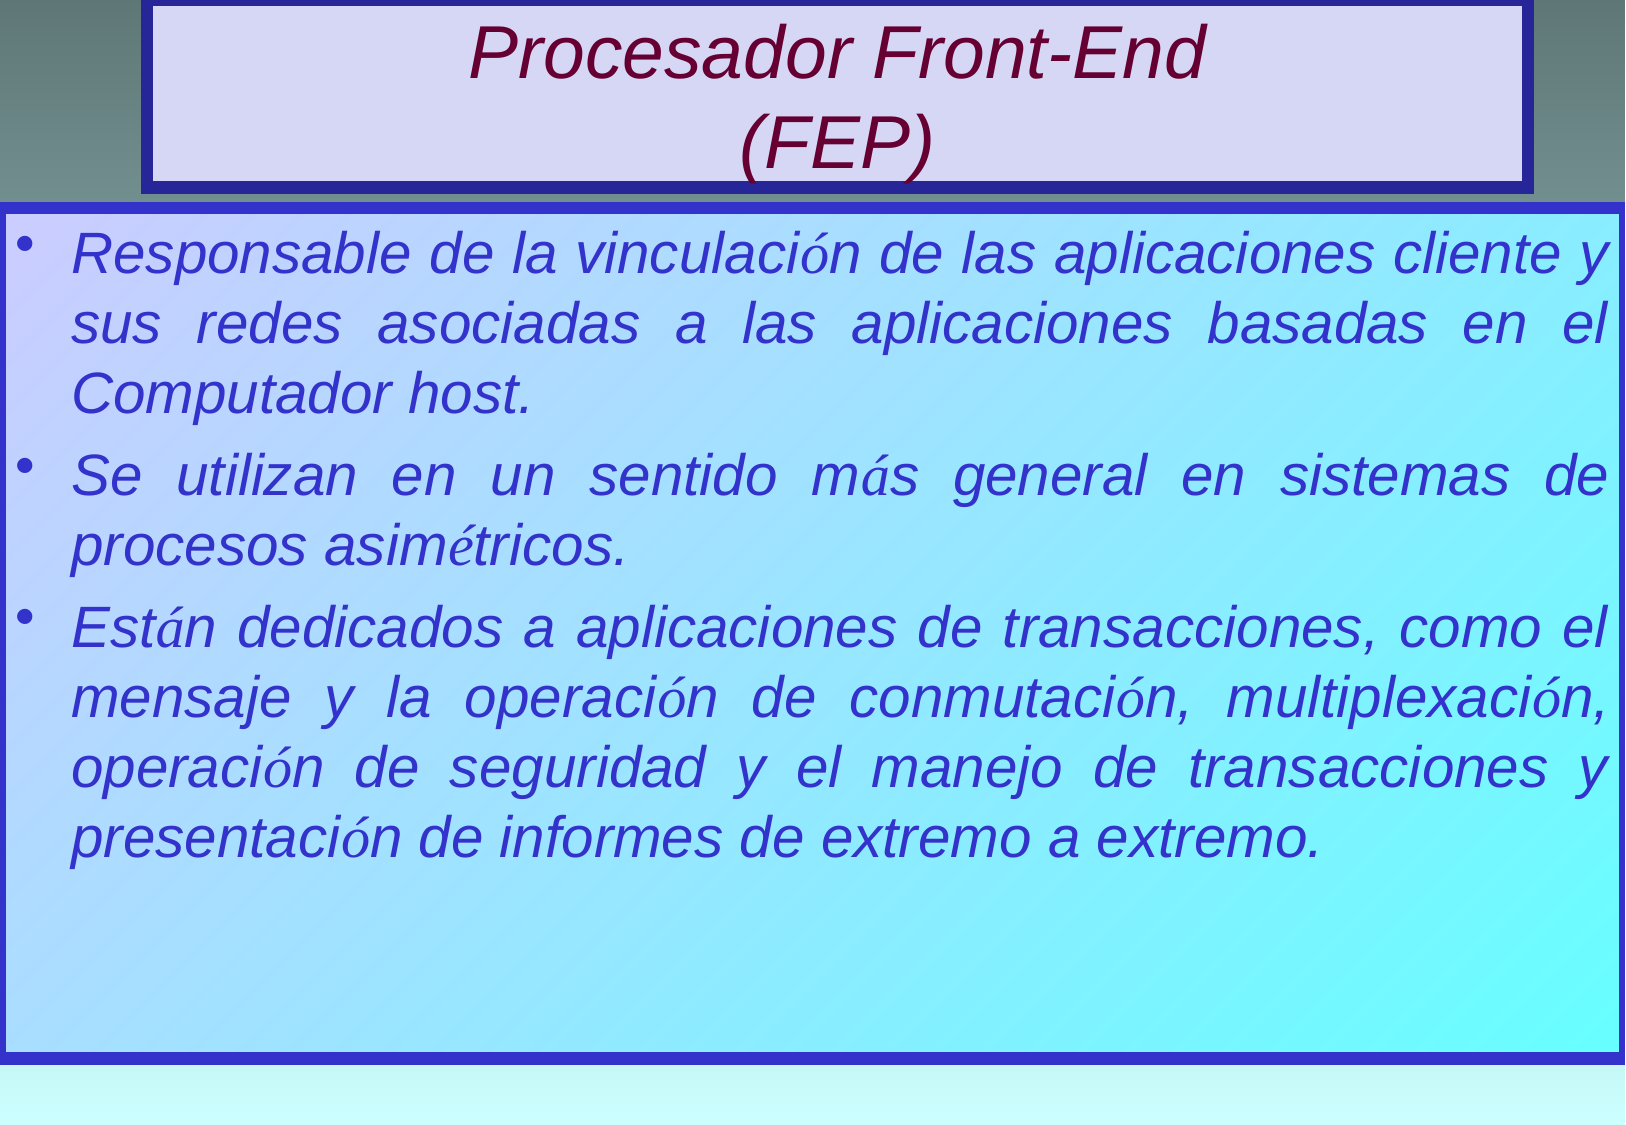

# Procesador Front-End (FEP)
Responsable de la vinculación de las aplicaciones cliente y sus redes asociadas a las aplicaciones basadas en el Computador host.
Se utilizan en un sentido más general en sistemas de procesos asimétricos.
Están dedicados a aplicaciones de transacciones, como el mensaje y la operación de conmutación, multiplexación, operación de seguridad y el manejo de transacciones y presentación de informes de extremo a extremo.